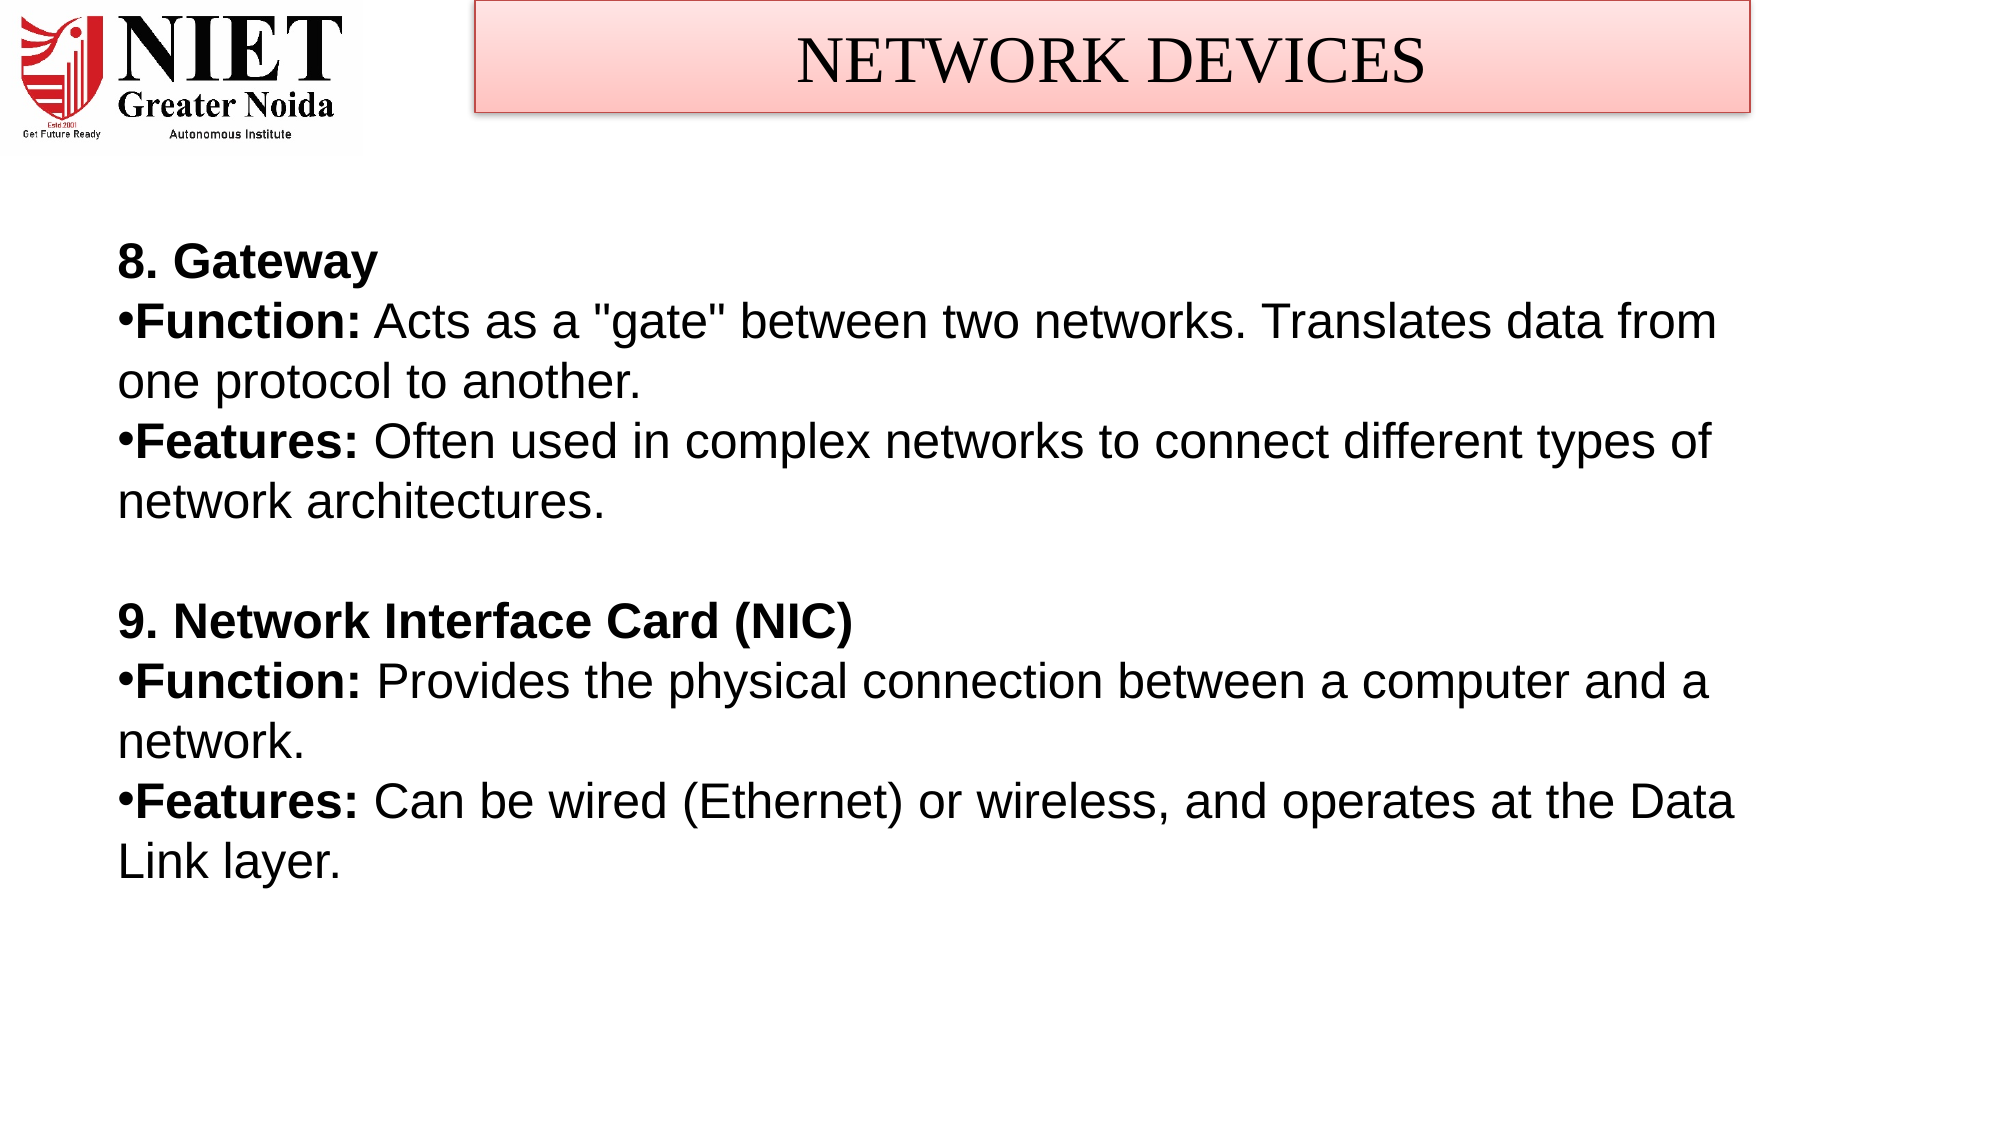

NETWORK DEVICES
#

8. Gateway
Function: Acts as a "gate" between two networks. Translates data from one protocol to another.
Features: Often used in complex networks to connect different types of network architectures.

9. Network Interface Card (NIC)
Function: Provides the physical connection between a computer and a network.
Features: Can be wired (Ethernet) or wireless, and operates at the Data Link layer.